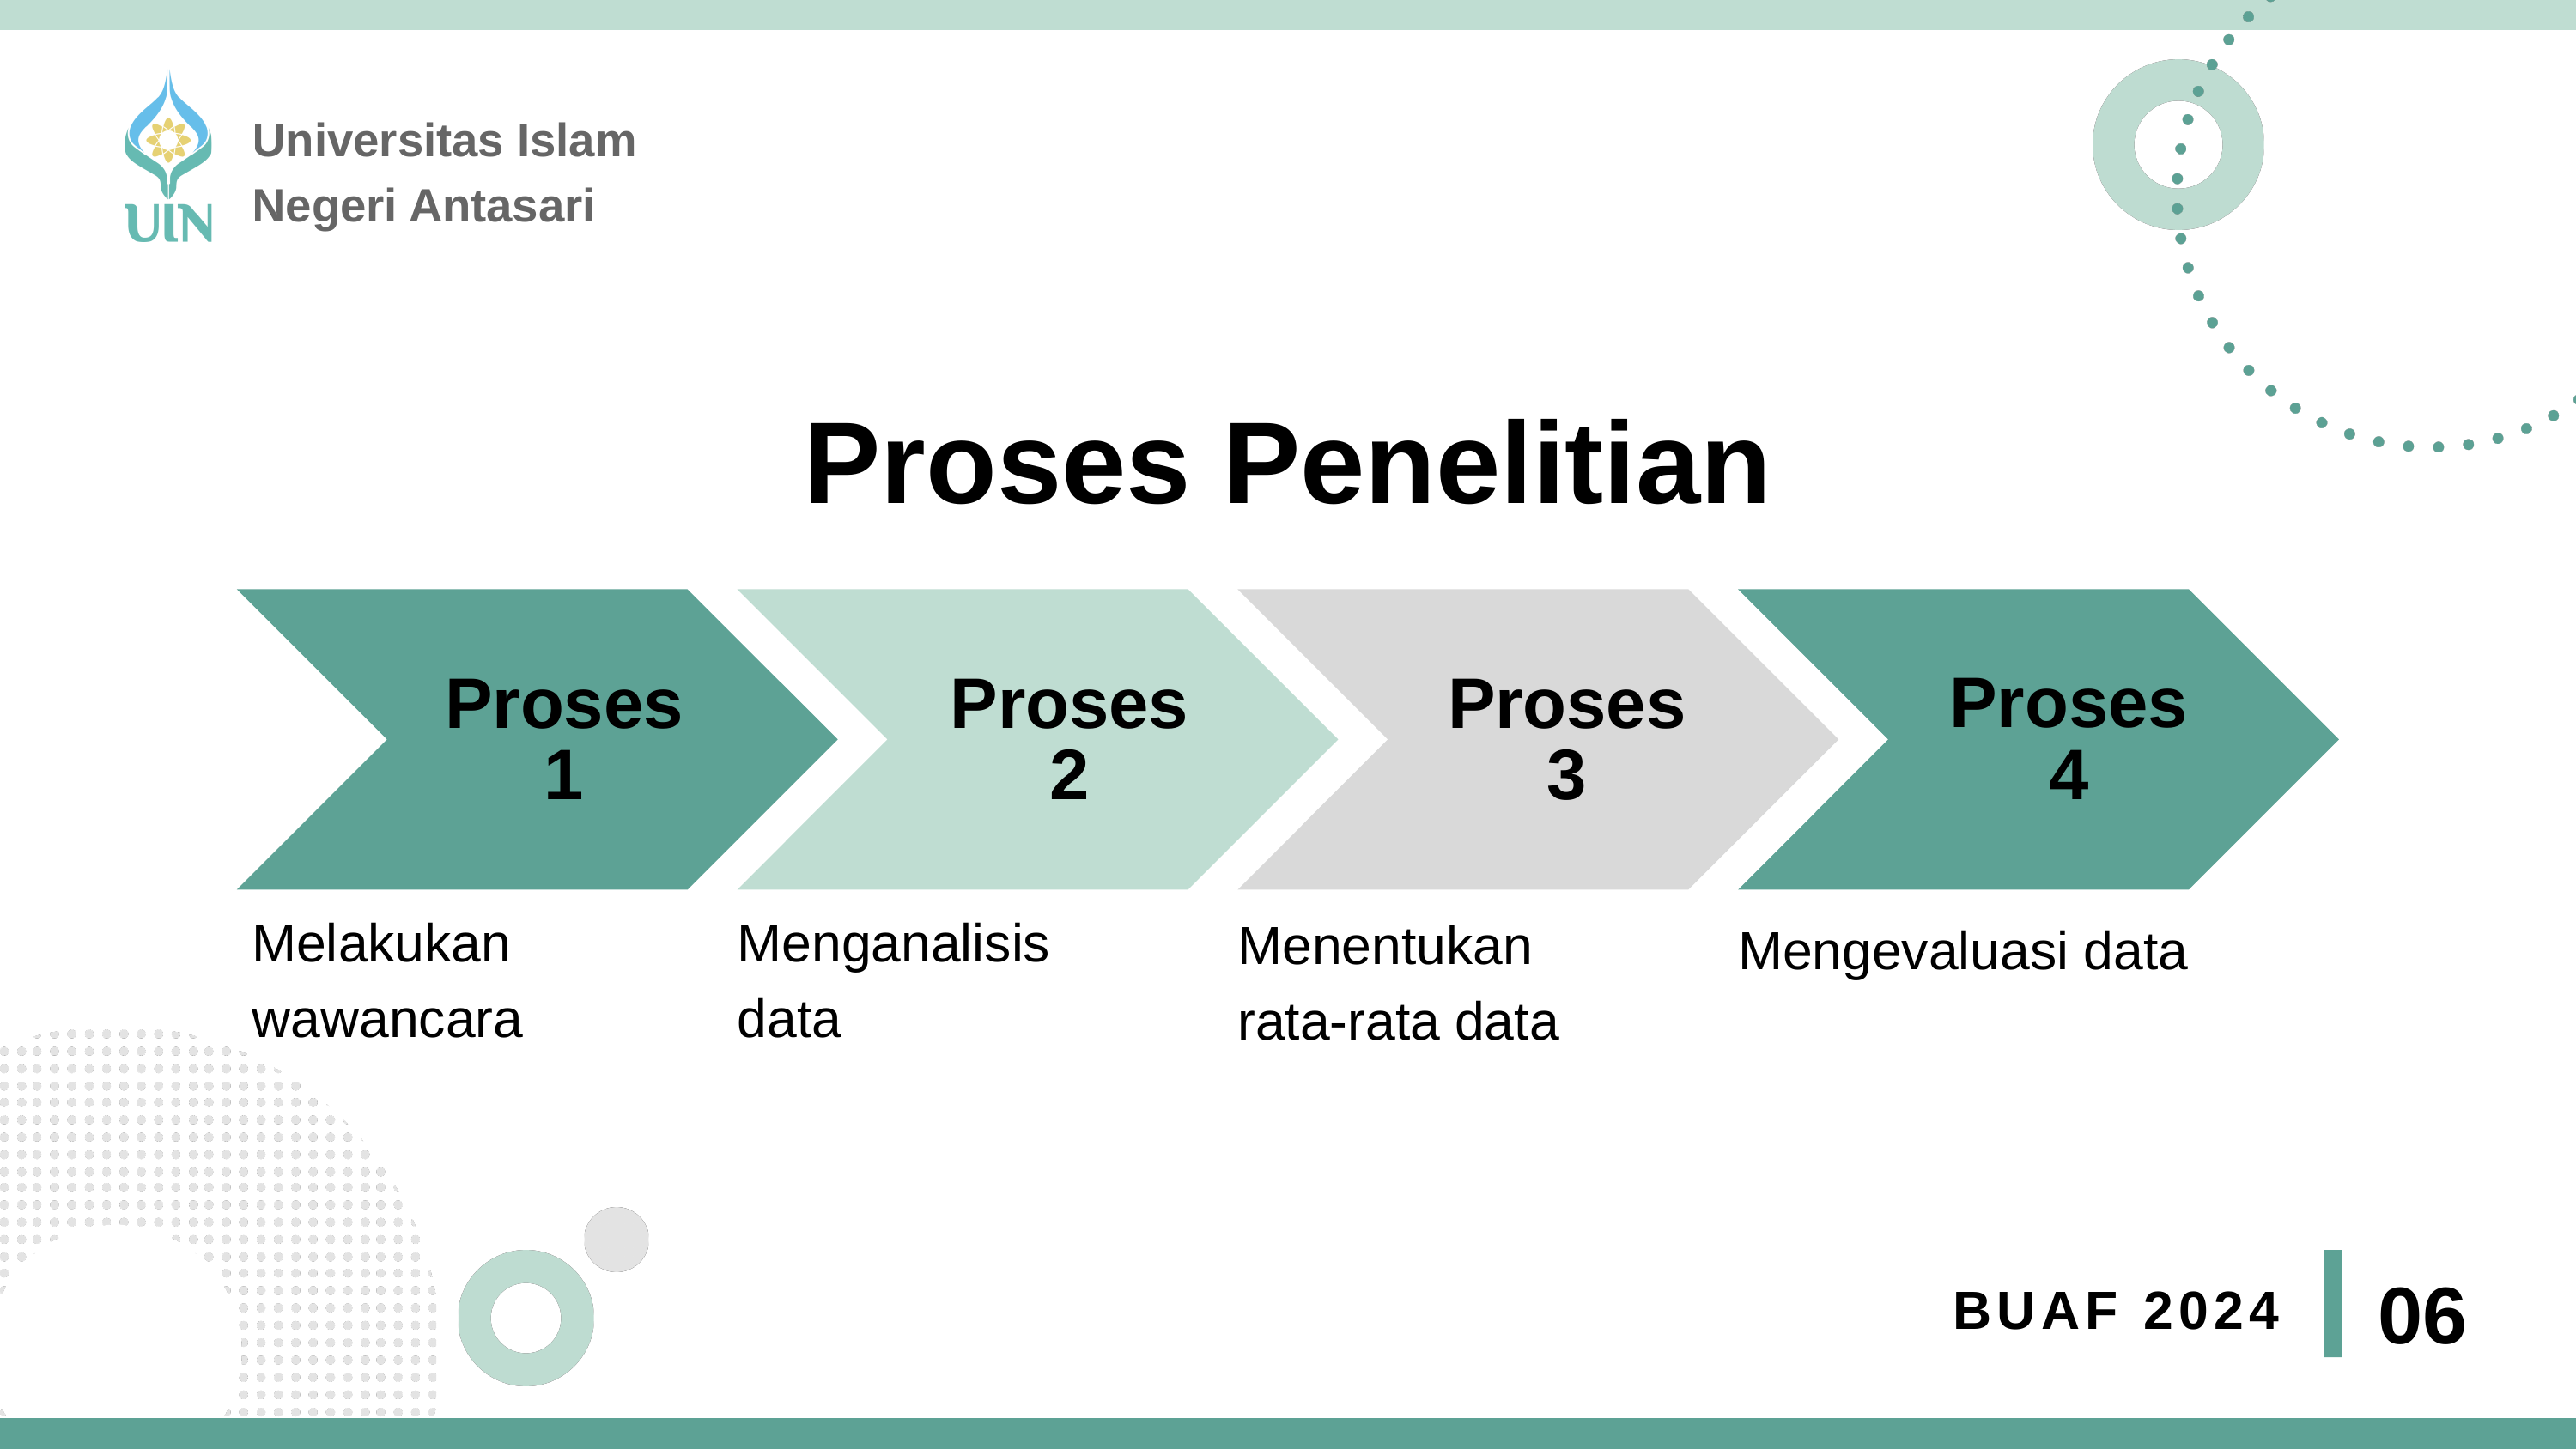

Universitas Islam Negeri Antasari
Proses Penelitian

Proses
4
Proses
1
Proses
2
Proses
3
Melakukan wawancara
Menganalisis data
Menentukan rata-rata data
Mengevaluasi data

06
BUAF 2024